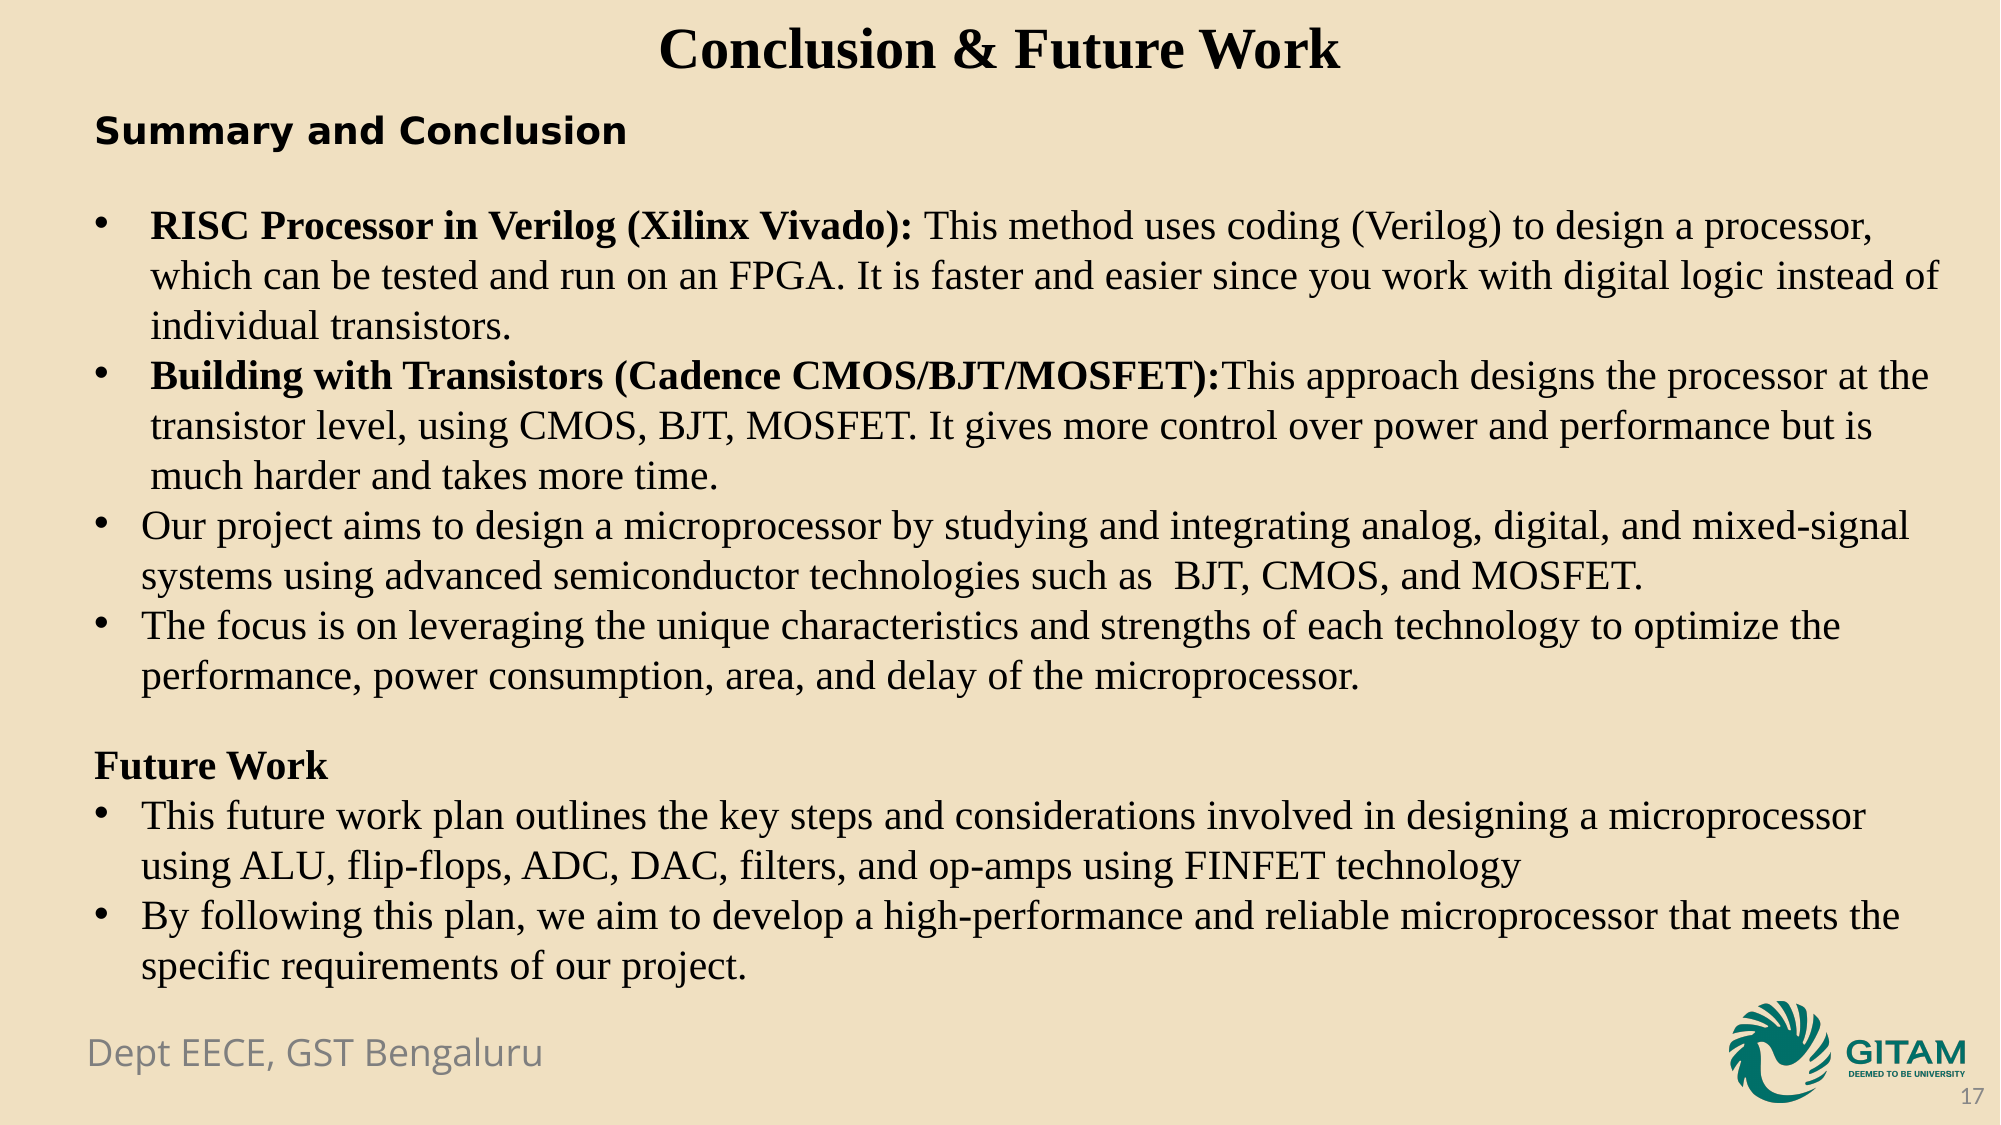

Conclusion & Future Work
Summary and Conclusion

RISC Processor in Verilog (Xilinx Vivado): This method uses coding (Verilog) to design a processor, which can be tested and run on an FPGA. It is faster and easier since you work with digital logic instead of individual transistors.
Building with Transistors (Cadence CMOS/BJT/MOSFET):This approach designs the processor at the transistor level, using CMOS, BJT, MOSFET. It gives more control over power and performance but is much harder and takes more time.
Our project aims to design a microprocessor by studying and integrating analog, digital, and mixed-signal systems using advanced semiconductor technologies such as  BJT, CMOS, and MOSFET.
The focus is on leveraging the unique characteristics and strengths of each technology to optimize the performance, power consumption, area, and delay of the microprocessor.

Future Work
This future work plan outlines the key steps and considerations involved in designing a microprocessor using ALU, flip-flops, ADC, DAC, filters, and op-amps using FINFET technology
By following this plan, we aim to develop a high-performance and reliable microprocessor that meets the specific requirements of our project.

17